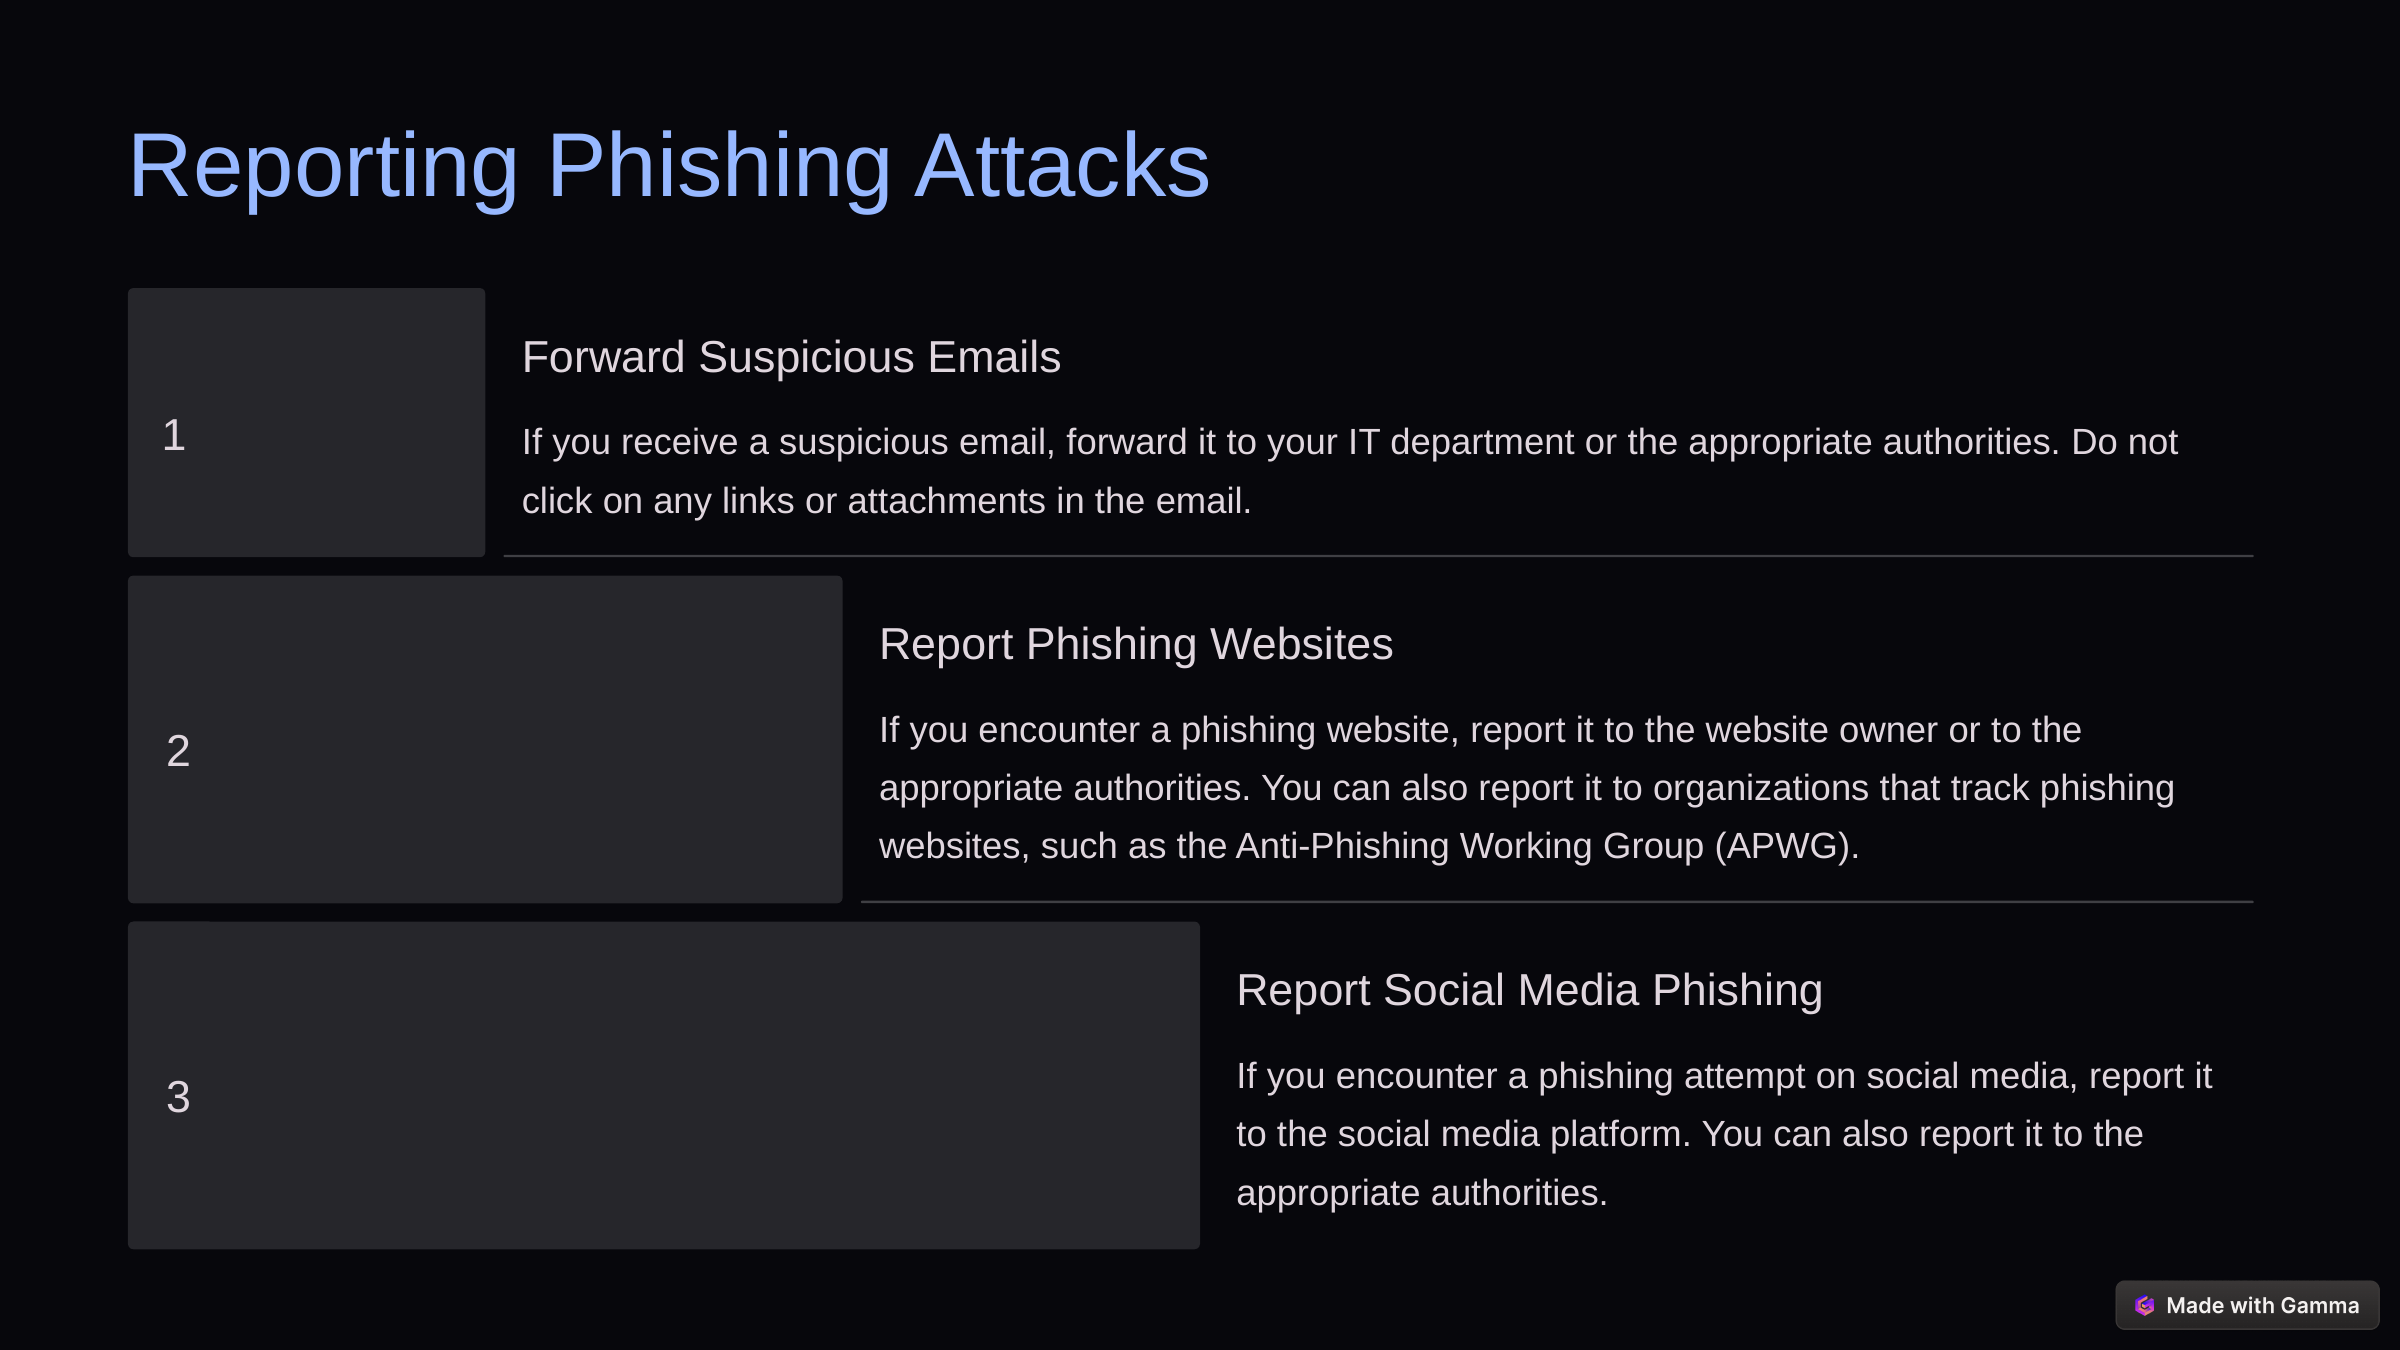

Reporting Phishing Attacks

Forward Suspicious Emails
1
If you receive a suspicious email, forward it to your IT department or the appropriate authorities. Do not click on any links or attachments in the email.

Report Phishing Websites
If you encounter a phishing website, report it to the website owner or to the appropriate authorities. You can also report it to organizations that track phishing websites, such as the Anti-Phishing Working Group (APWG).
2

Report Social Media Phishing
If you encounter a phishing attempt on social media, report it to the social media platform. You can also report it to the appropriate authorities.
3